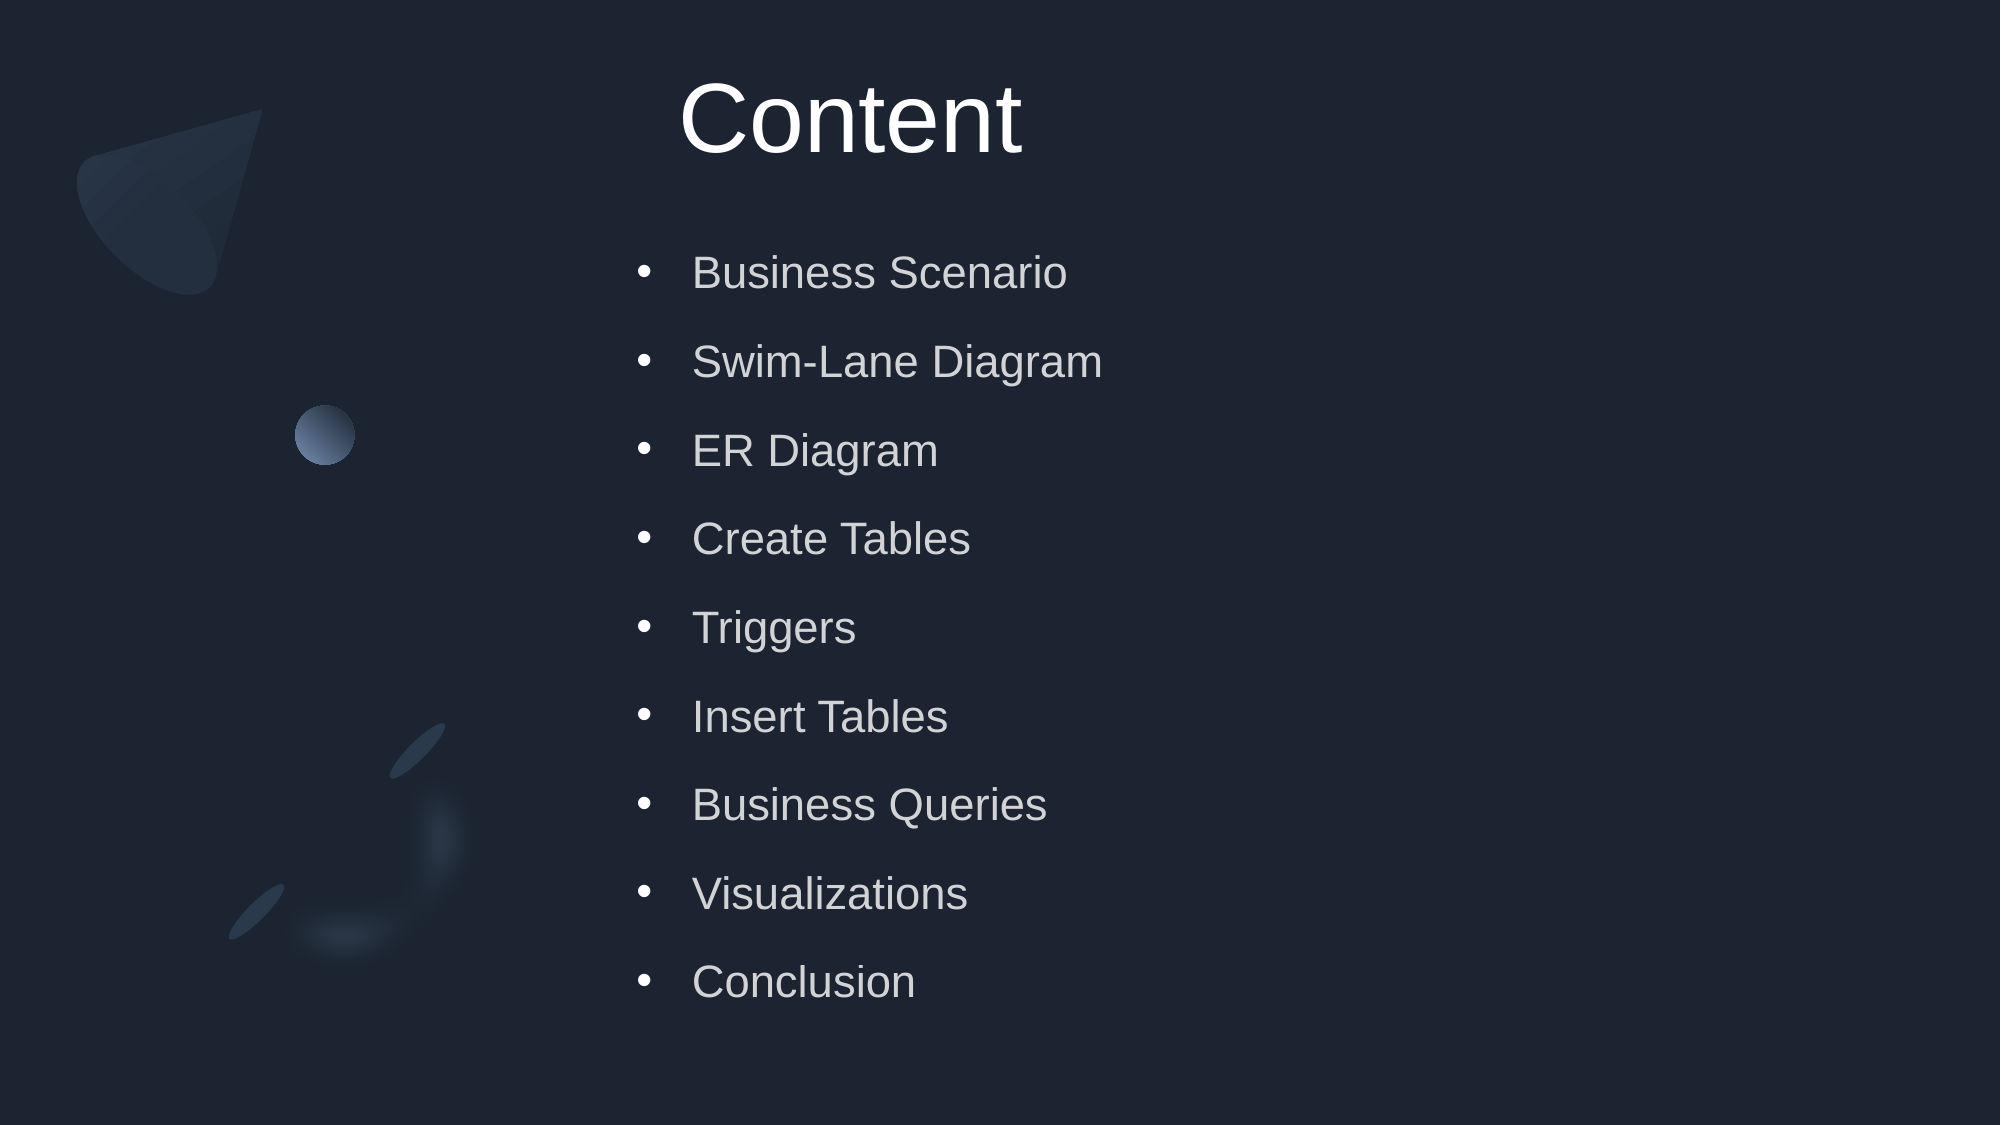

# Content
Business Scenario
Swim-Lane Diagram
ER Diagram
Create Tables
Triggers
Insert Tables
Business Queries
Visualizations
Conclusion